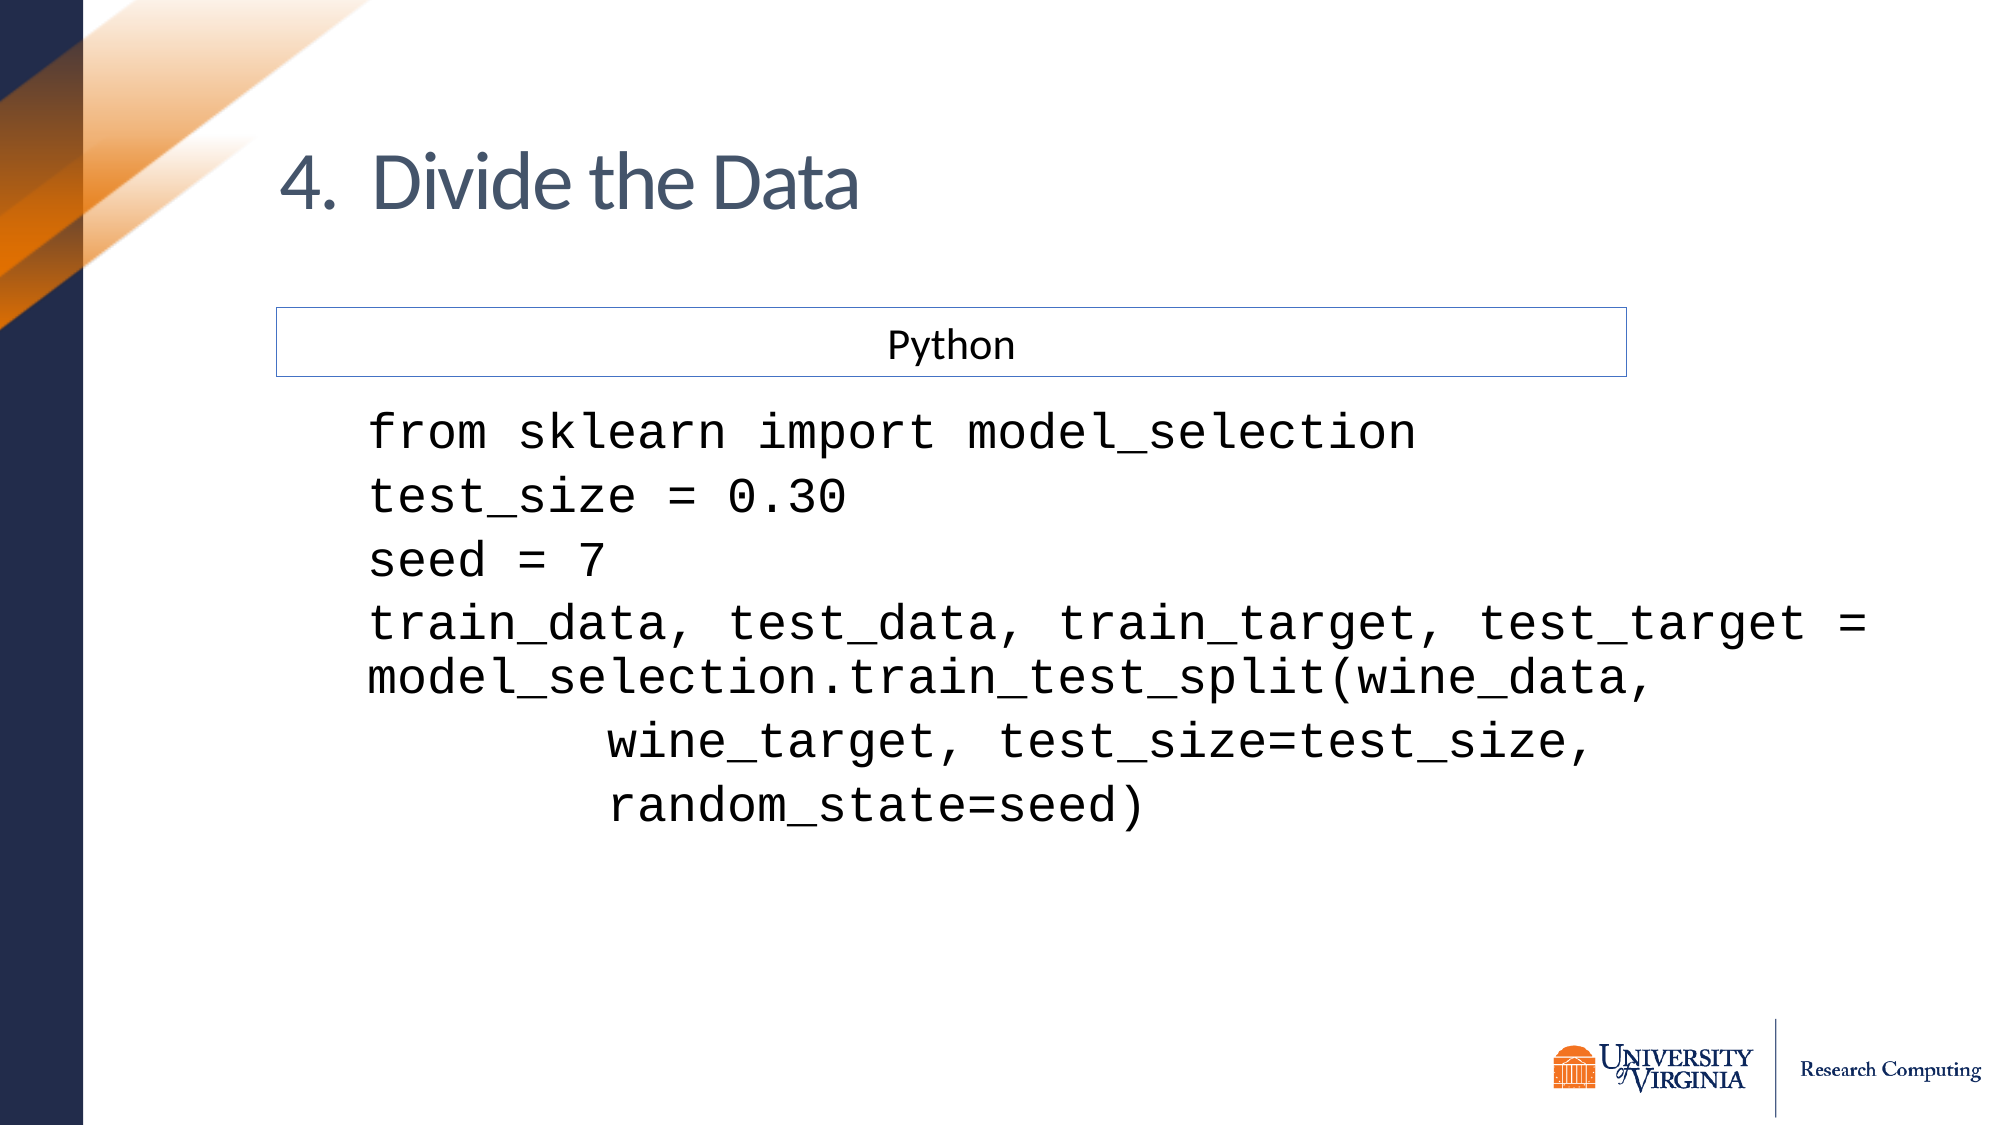

# 4.  Divide the Data
from sklearn import model_selection
test_size = 0.30
seed = 7
train_data, test_data, train_target, test_target = model_selection.train_test_split(wine_data,
        wine_target, test_size=test_size,
        random_state=seed)